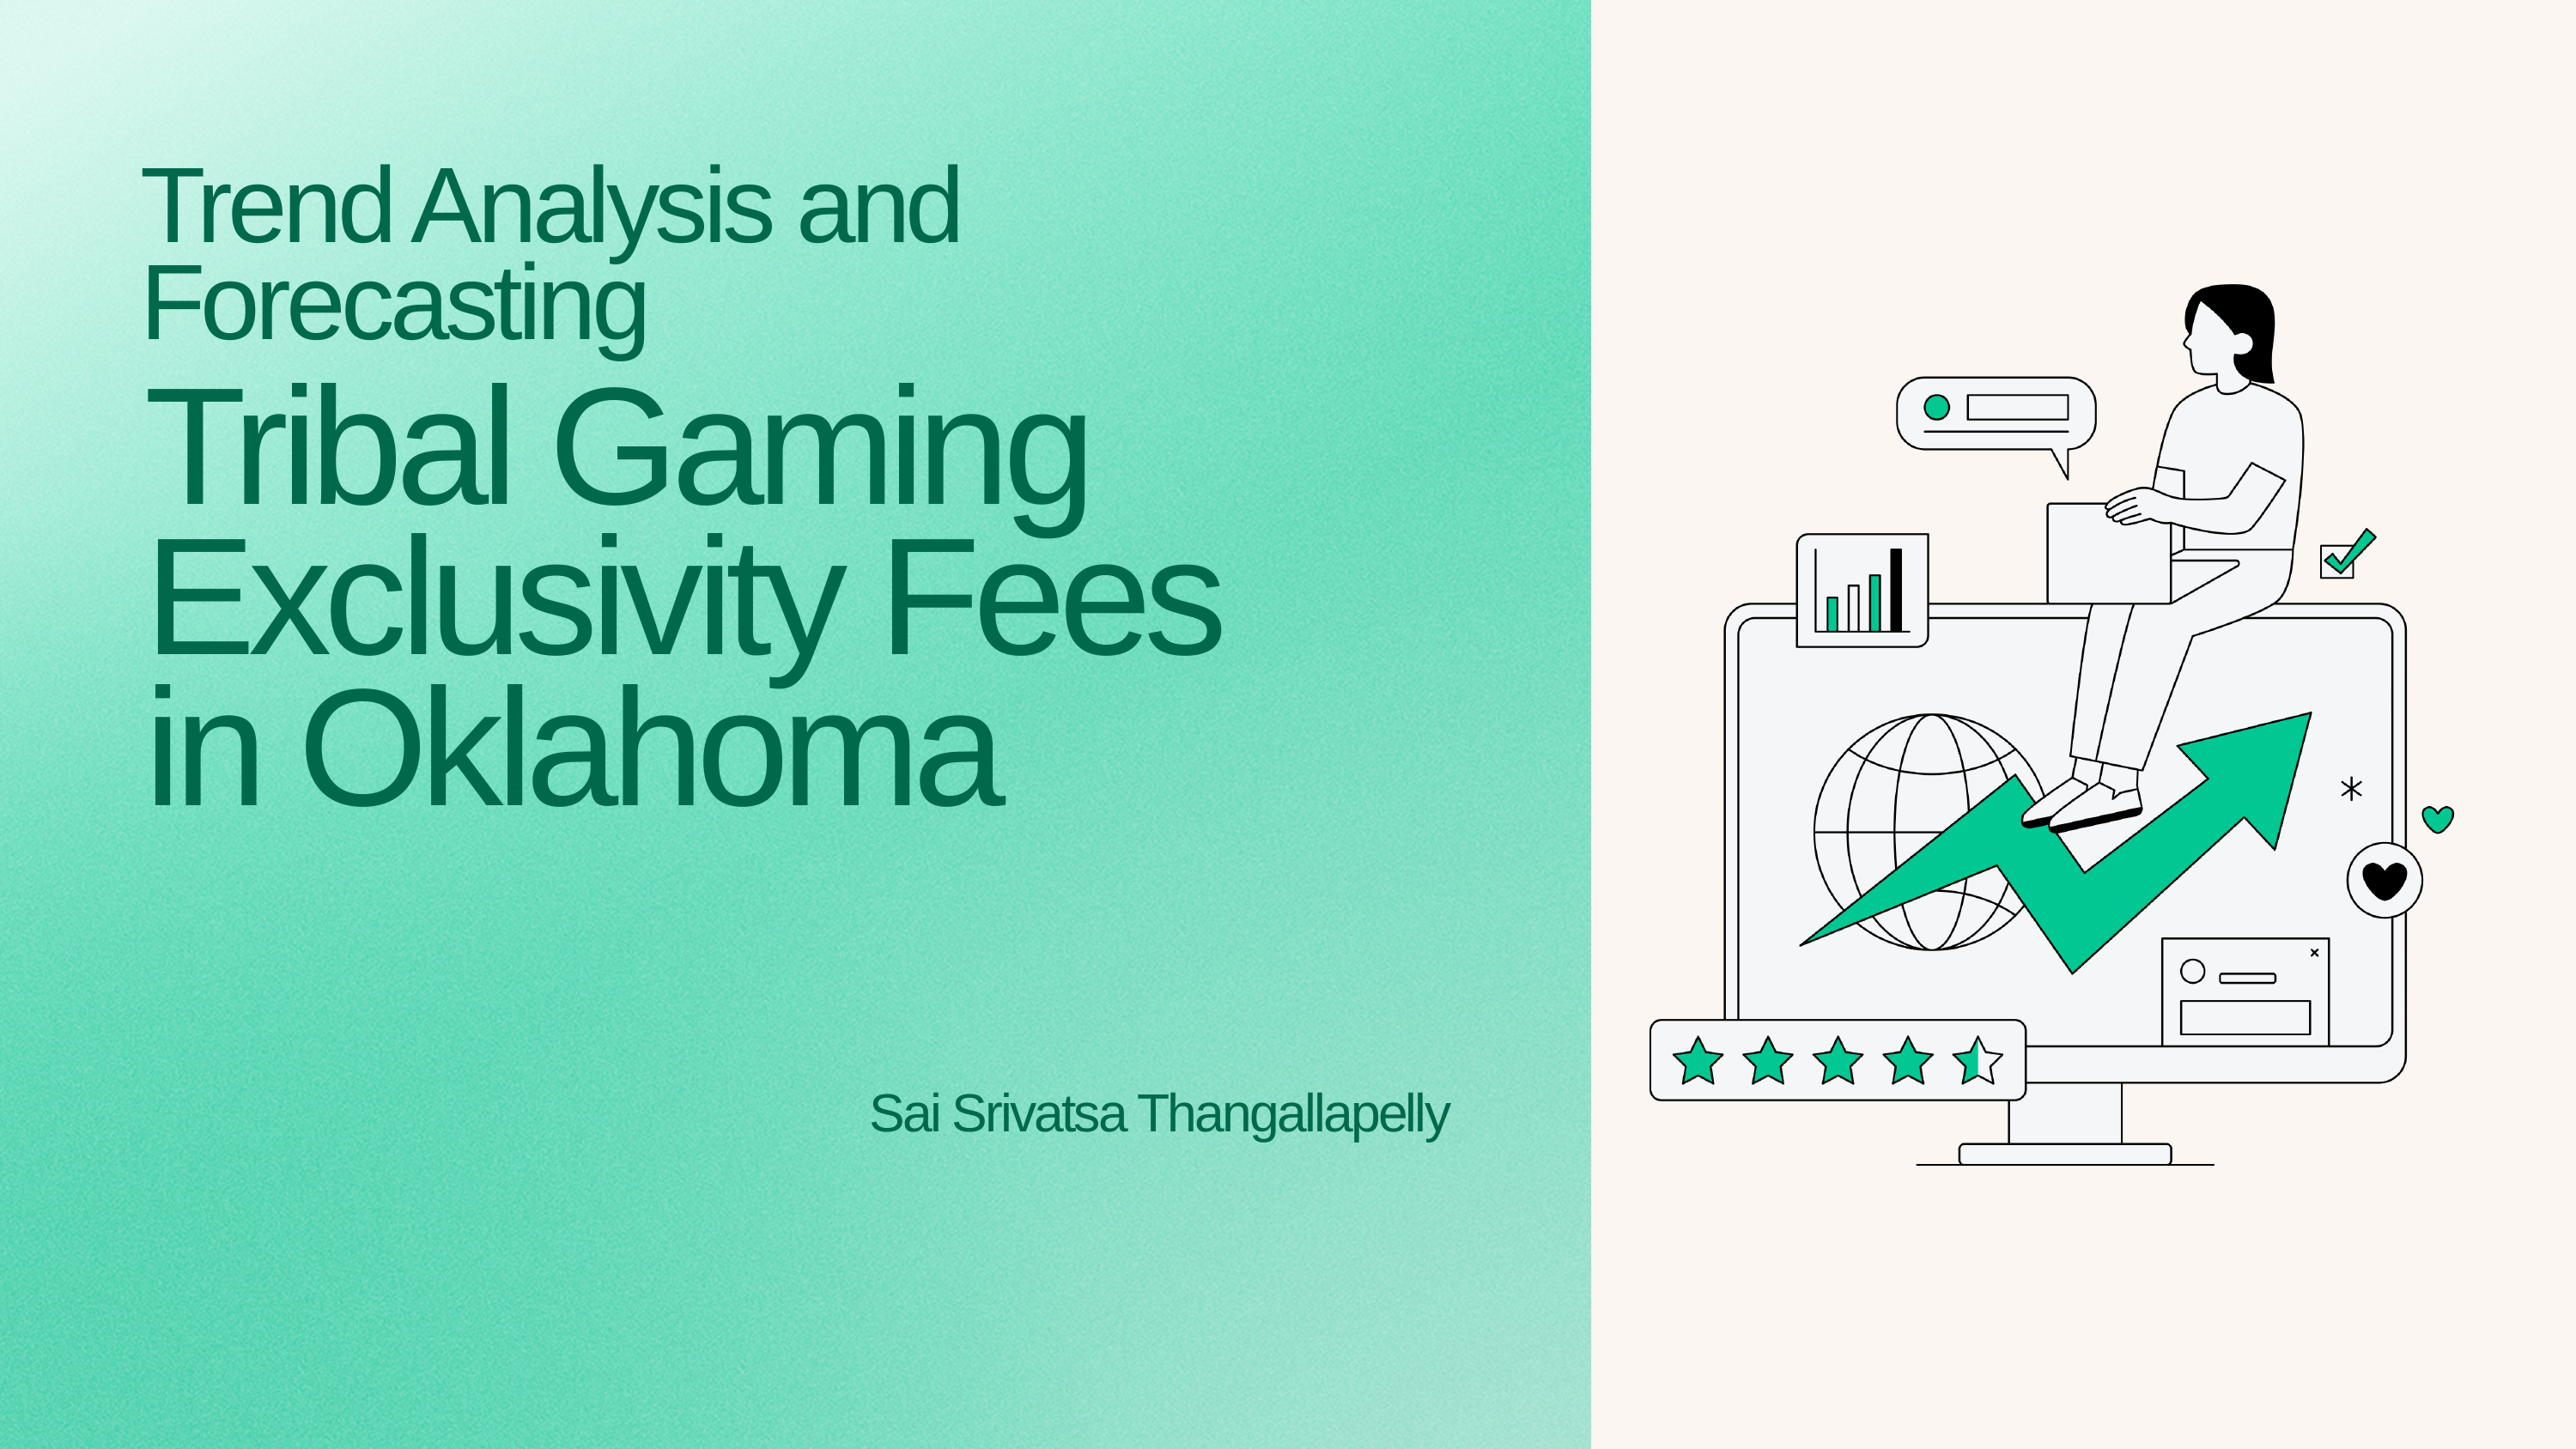

Trend Analysis and Forecasting

Tribal Gaming Exclusivity Fees in Oklahoma
Sai Srivatsa Thangallapelly